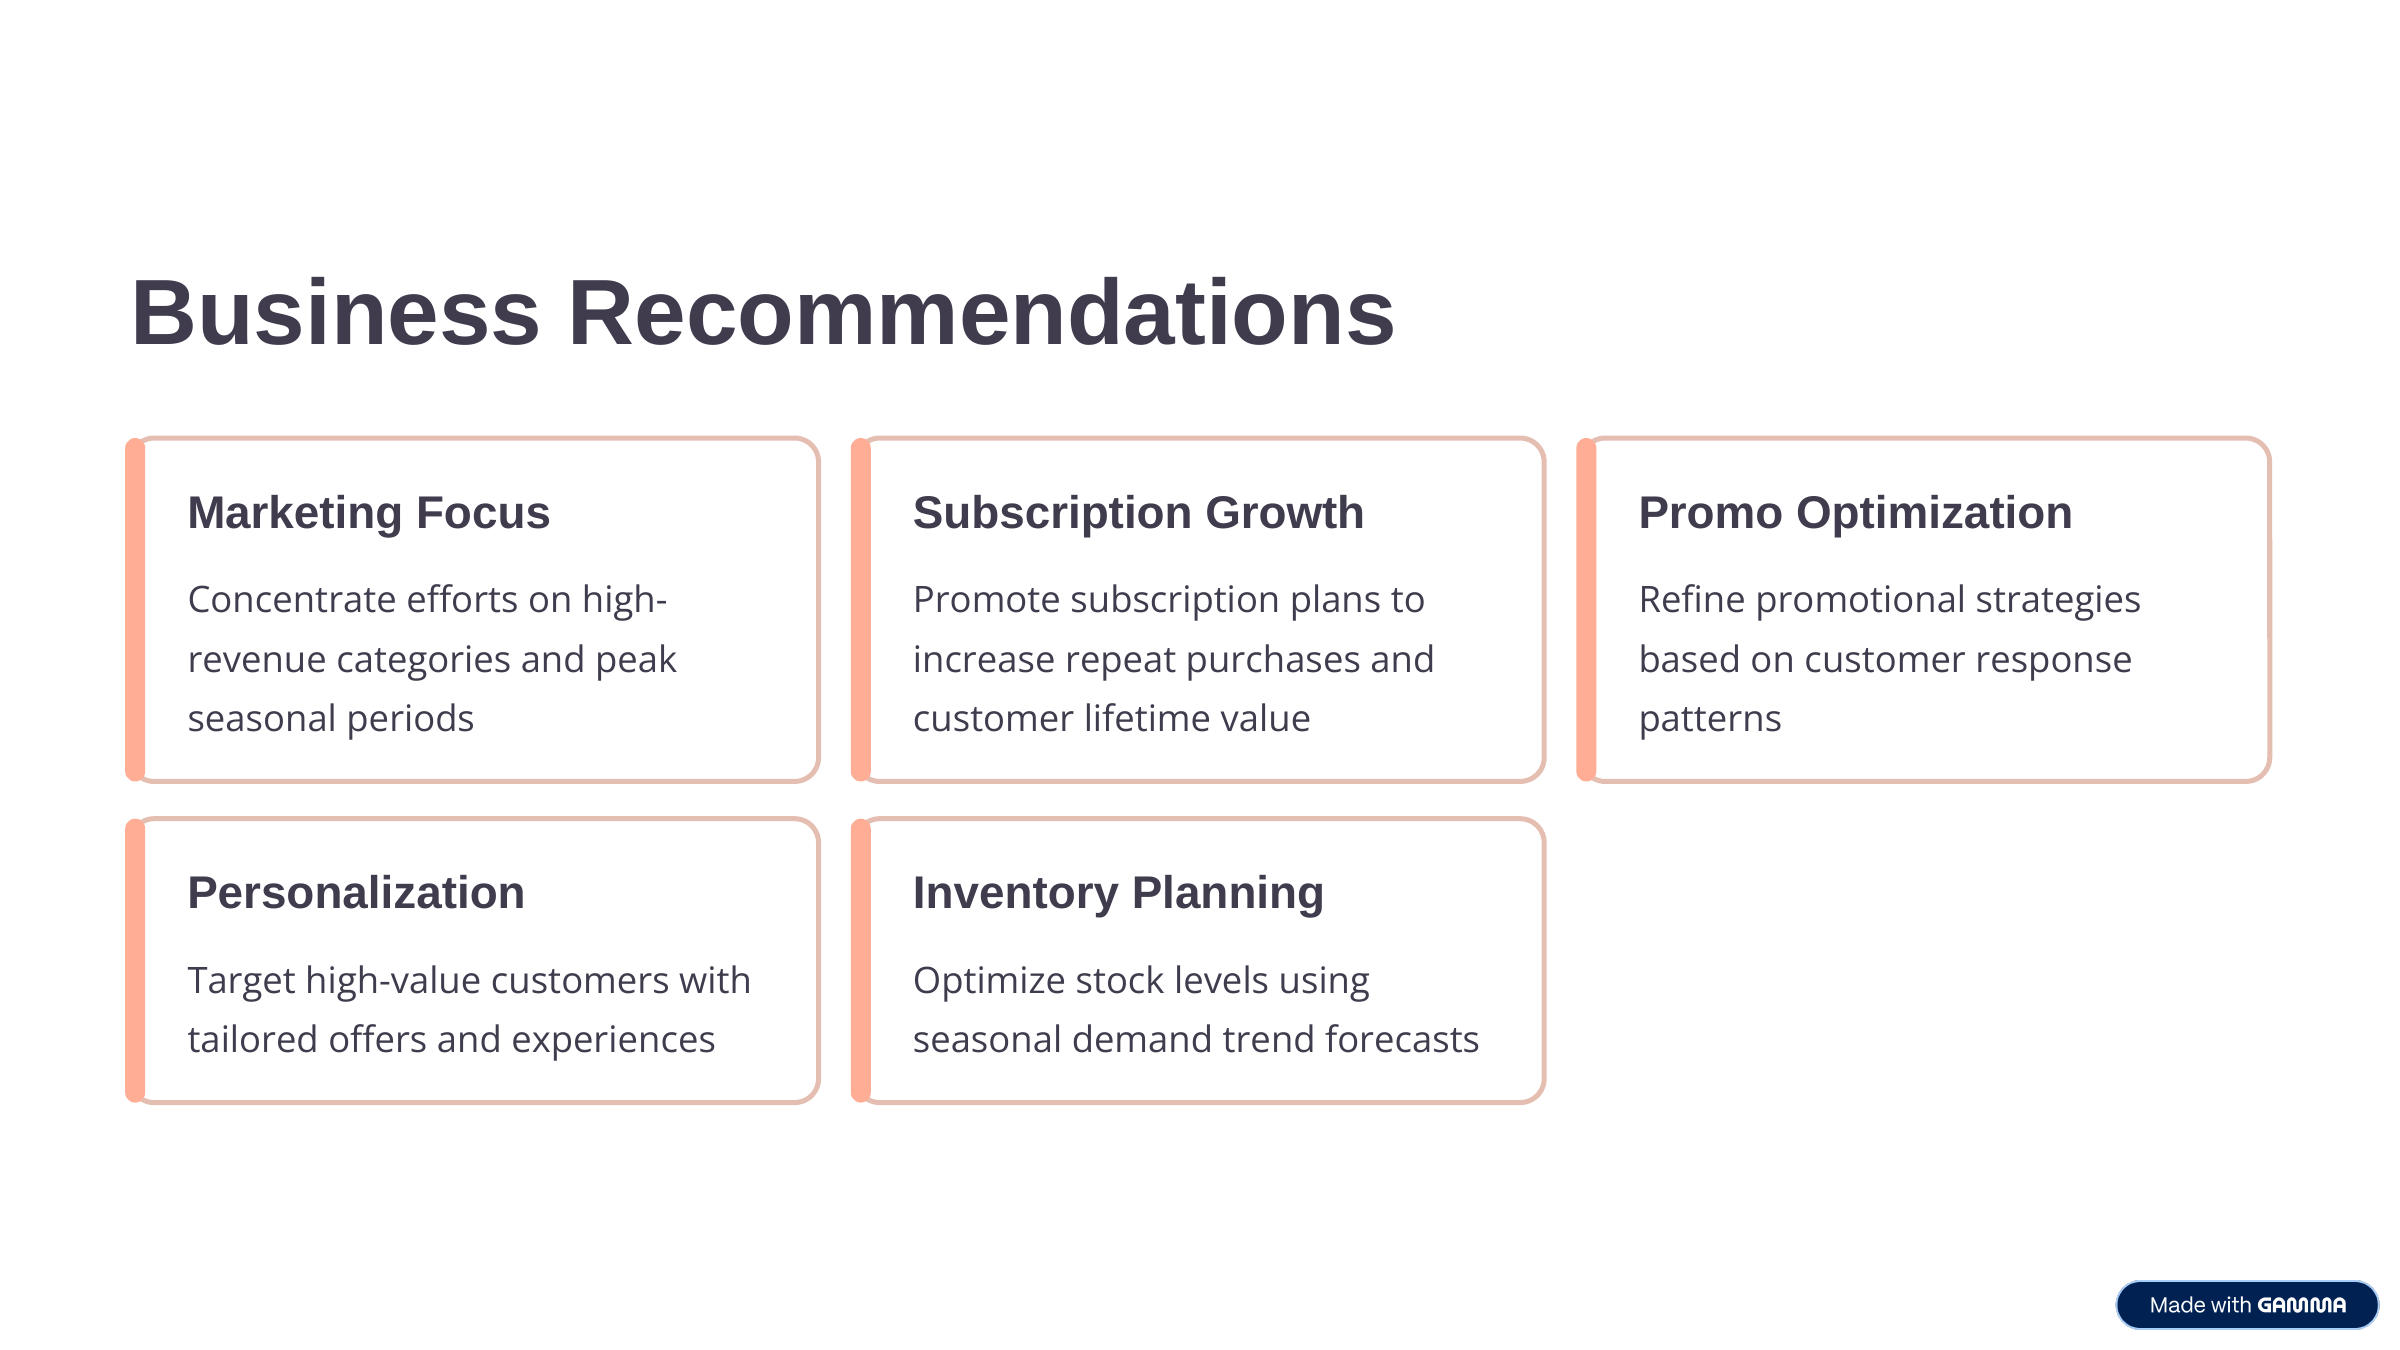

Business Recommendations

Marketing Focus
Subscription Growth
Promo Optimization
Concentrate efforts on high-revenue categories and peak seasonal periods
Promote subscription plans to increase repeat purchases and customer lifetime value
Refine promotional strategies based on customer response patterns

Personalization
Inventory Planning
Target high-value customers with tailored offers and experiences
Optimize stock levels using seasonal demand trend forecasts